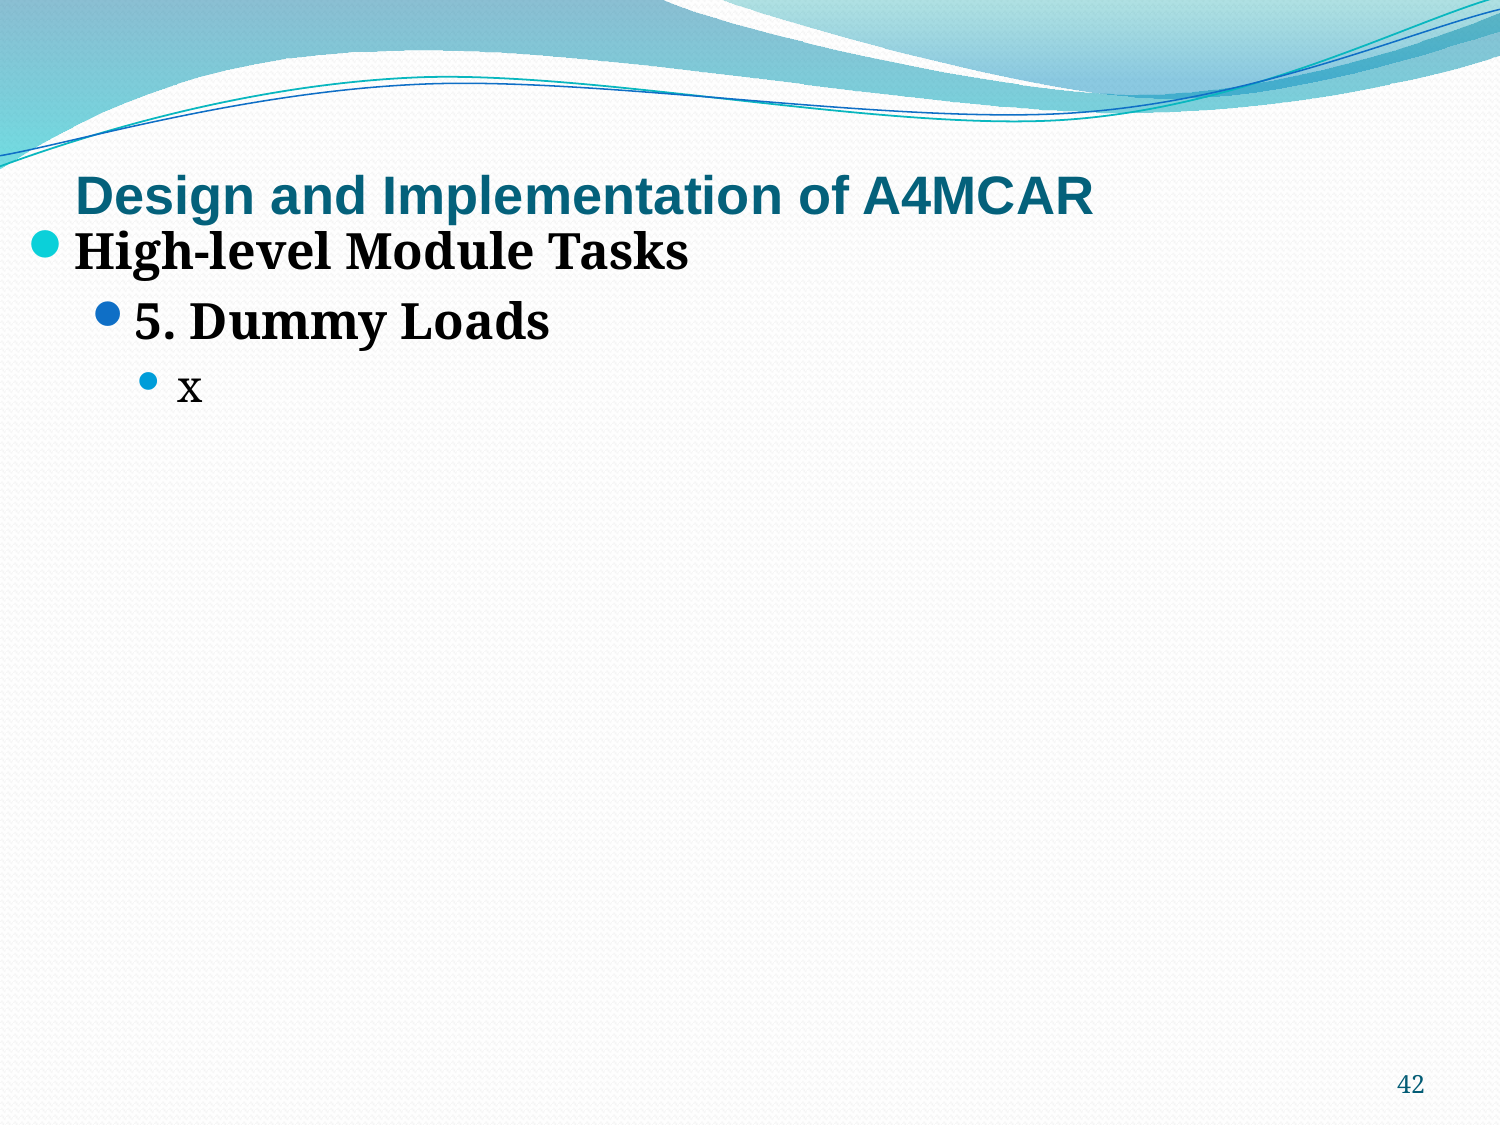

# Design and Implementation of A4MCAR
High-level Module Tasks
5. Dummy Loads
x

42